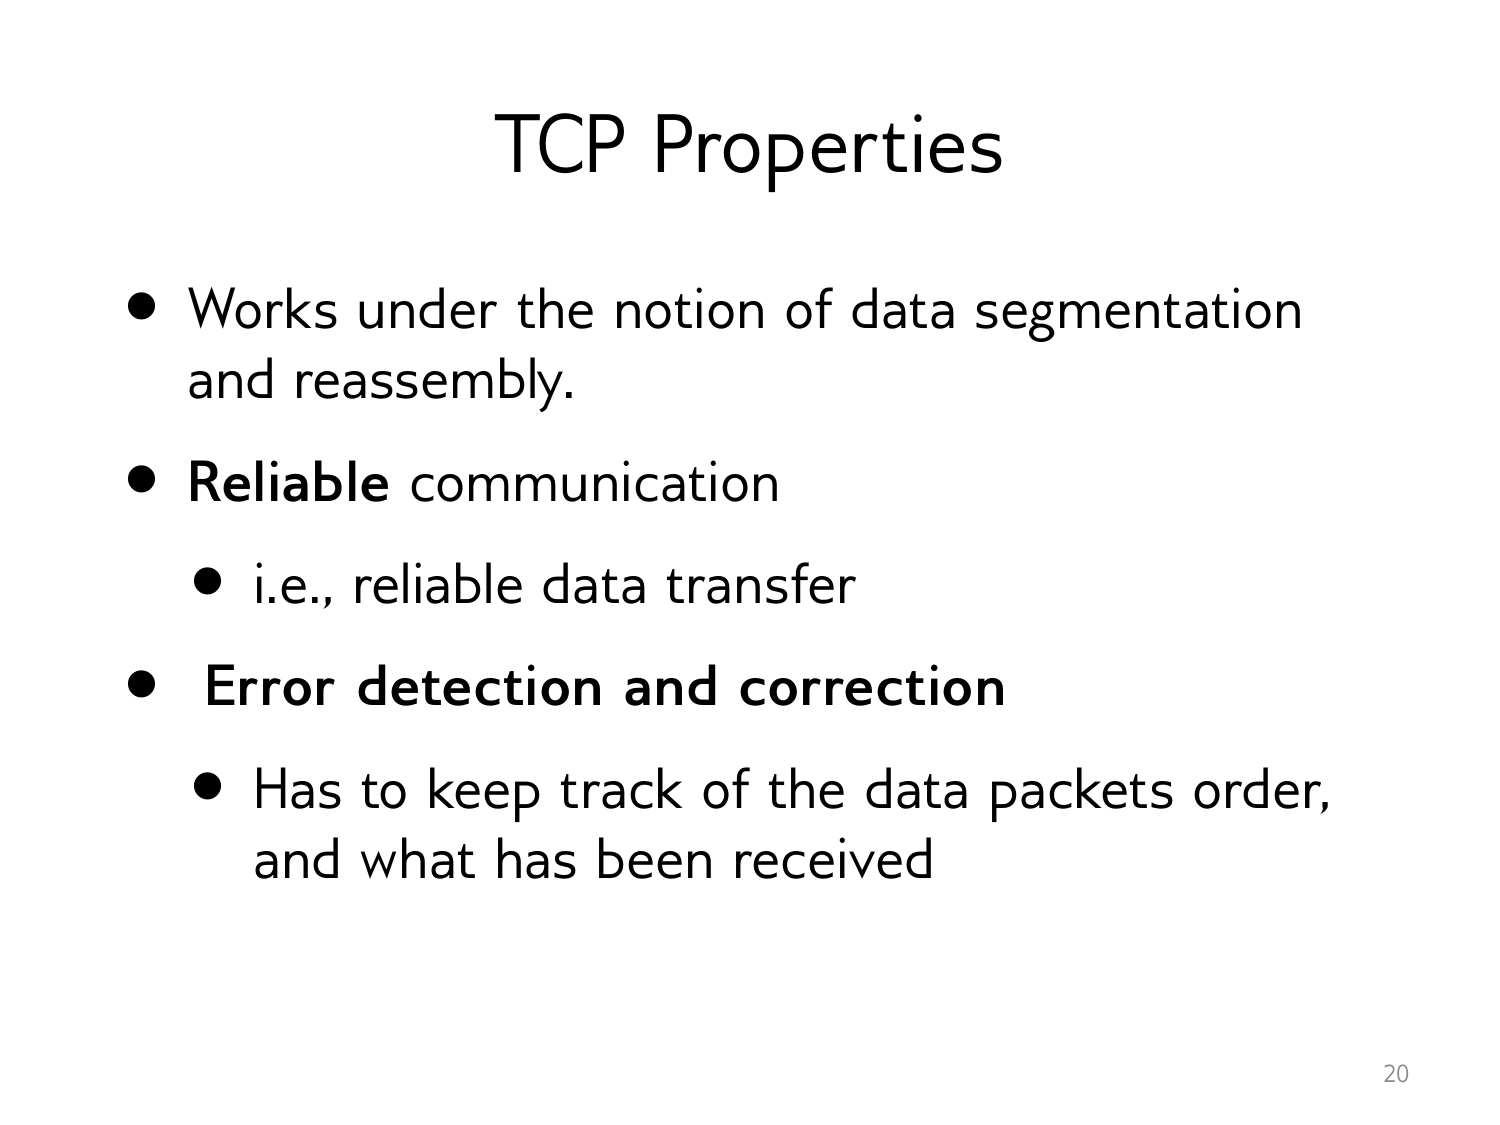

# TCP Properties
Works under the notion of data segmentation and reassembly.
Reliable communication
i.e., reliable data transfer
 Error detection and correction
Has to keep track of the data packets order, and what has been received

20